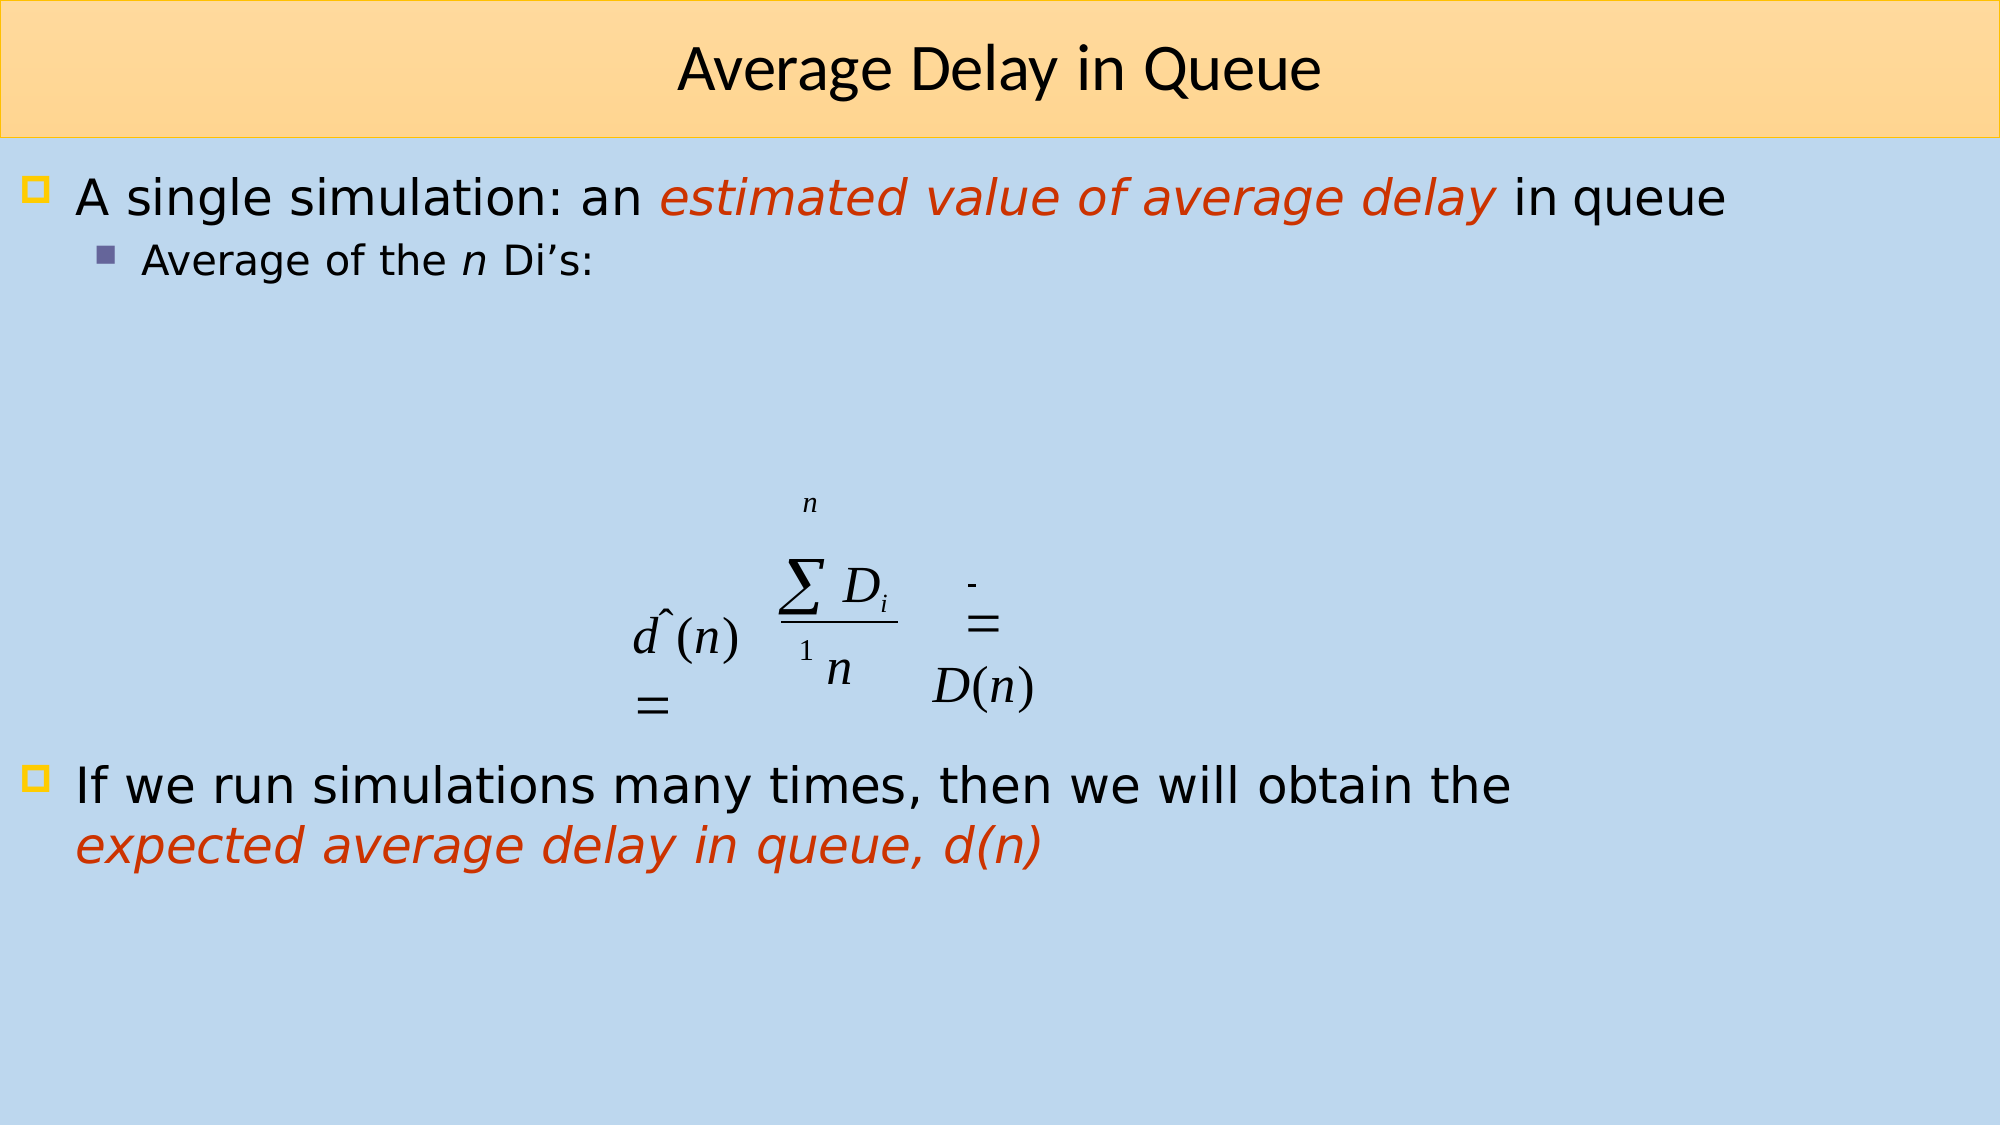

# Average Delay in Queue
A single simulation: an estimated value of average delay in queue
Average of the n Di’s:
n
∑ Di
1

= D(n)
dˆ(n) =

n
If we run simulations many times, then we will obtain the
expected average delay in queue, d(n)